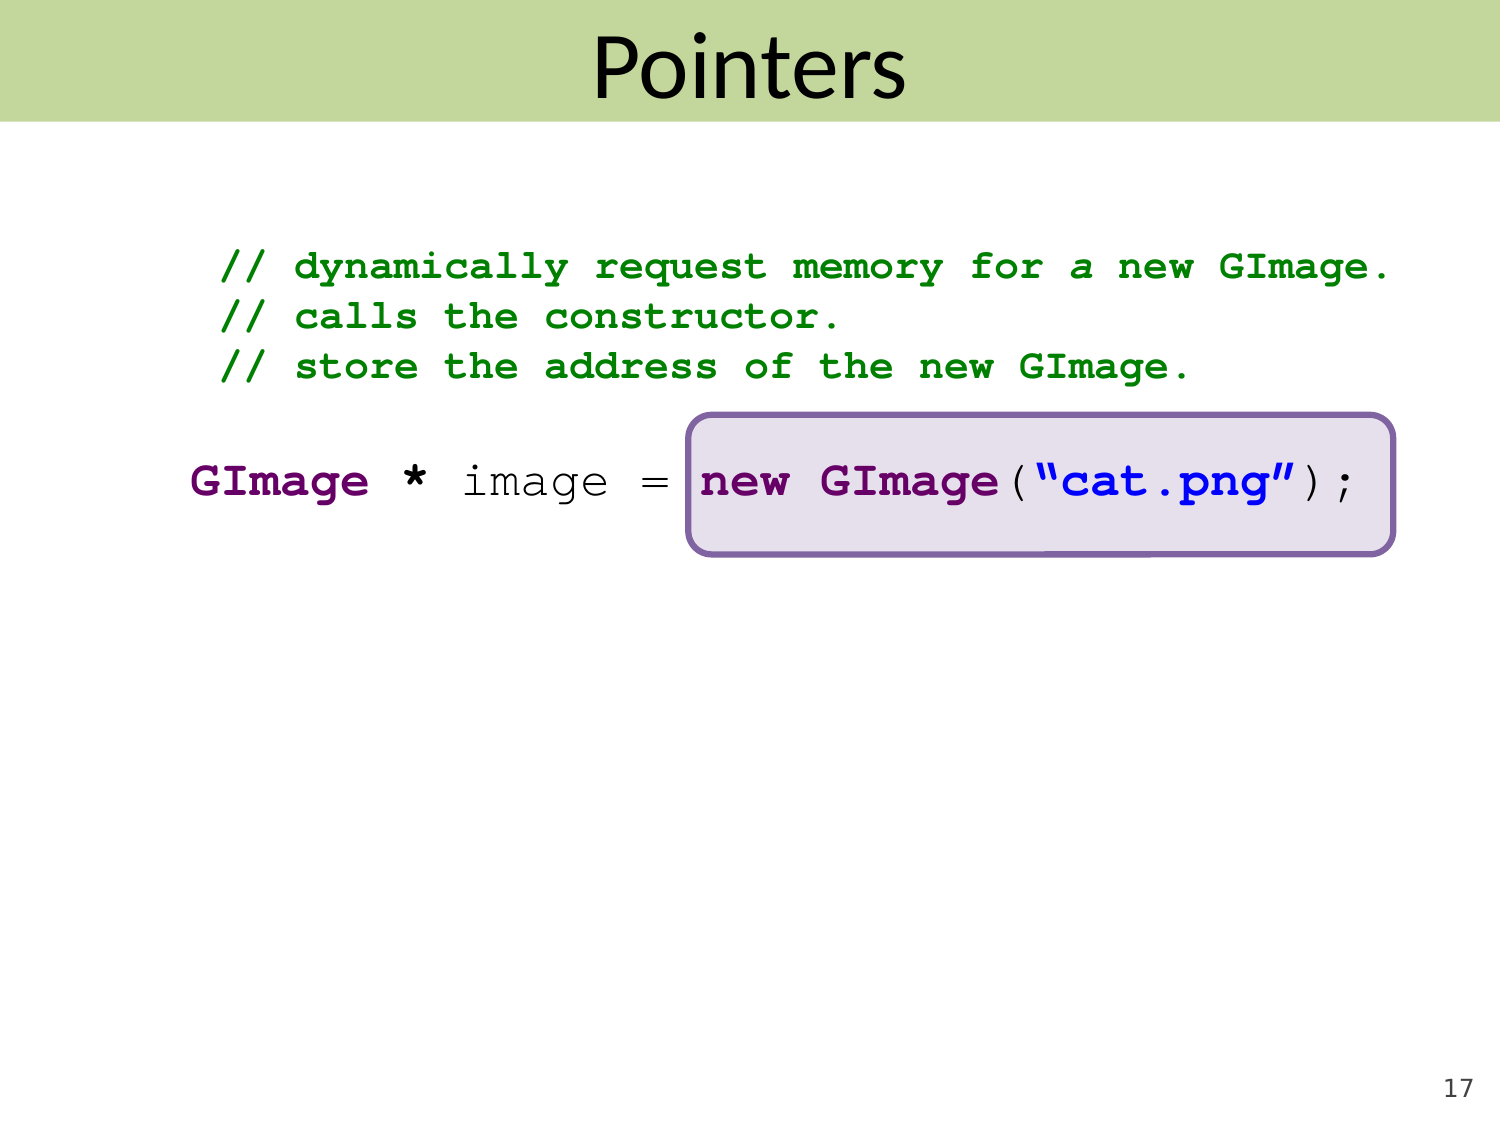

Pointers
// dynamically request memory for a new GImage.
// calls the constructor.
// store the address of the new GImage.

GImage * image = new GImage(“cat.png”);